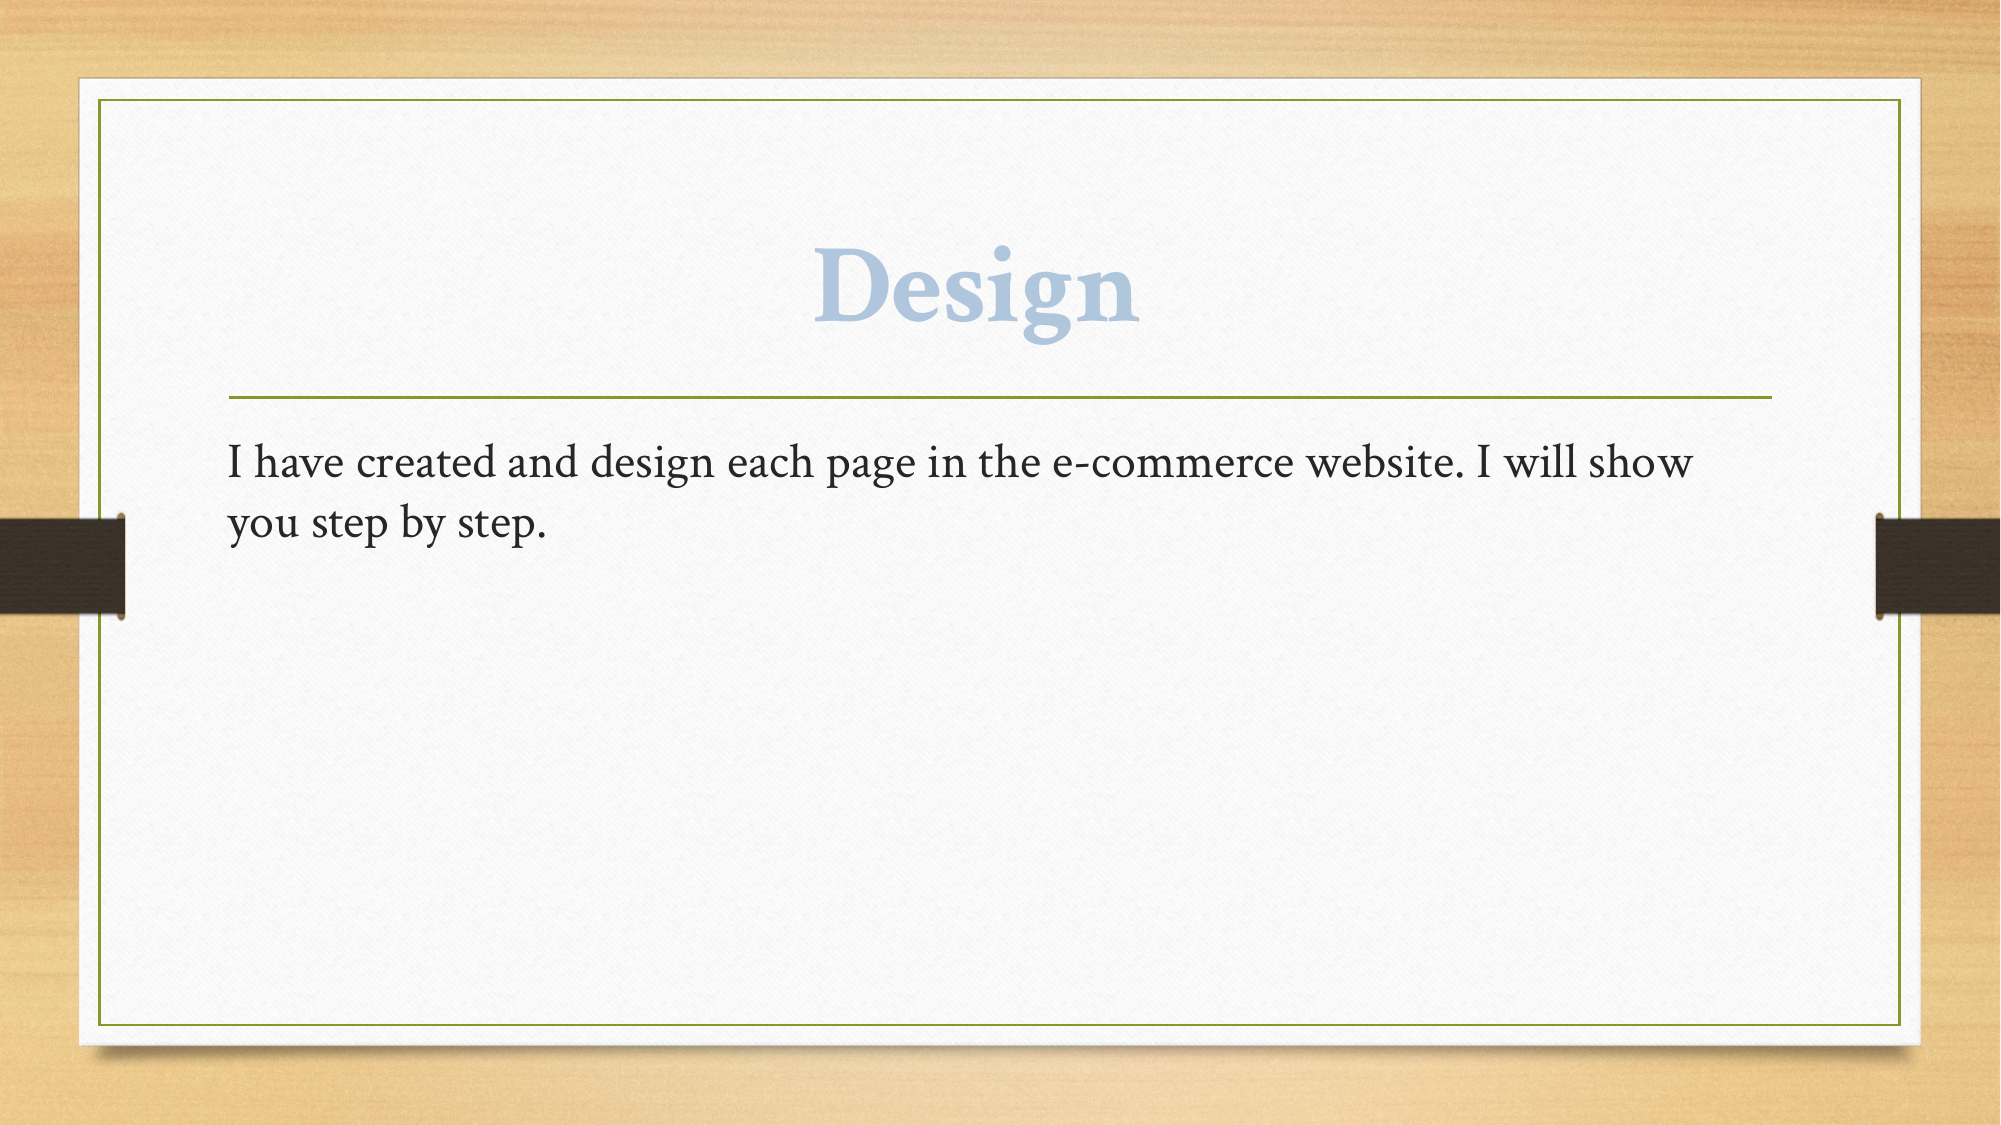

Design
I have created and design each page in the e-commerce website. I will show you step by step.